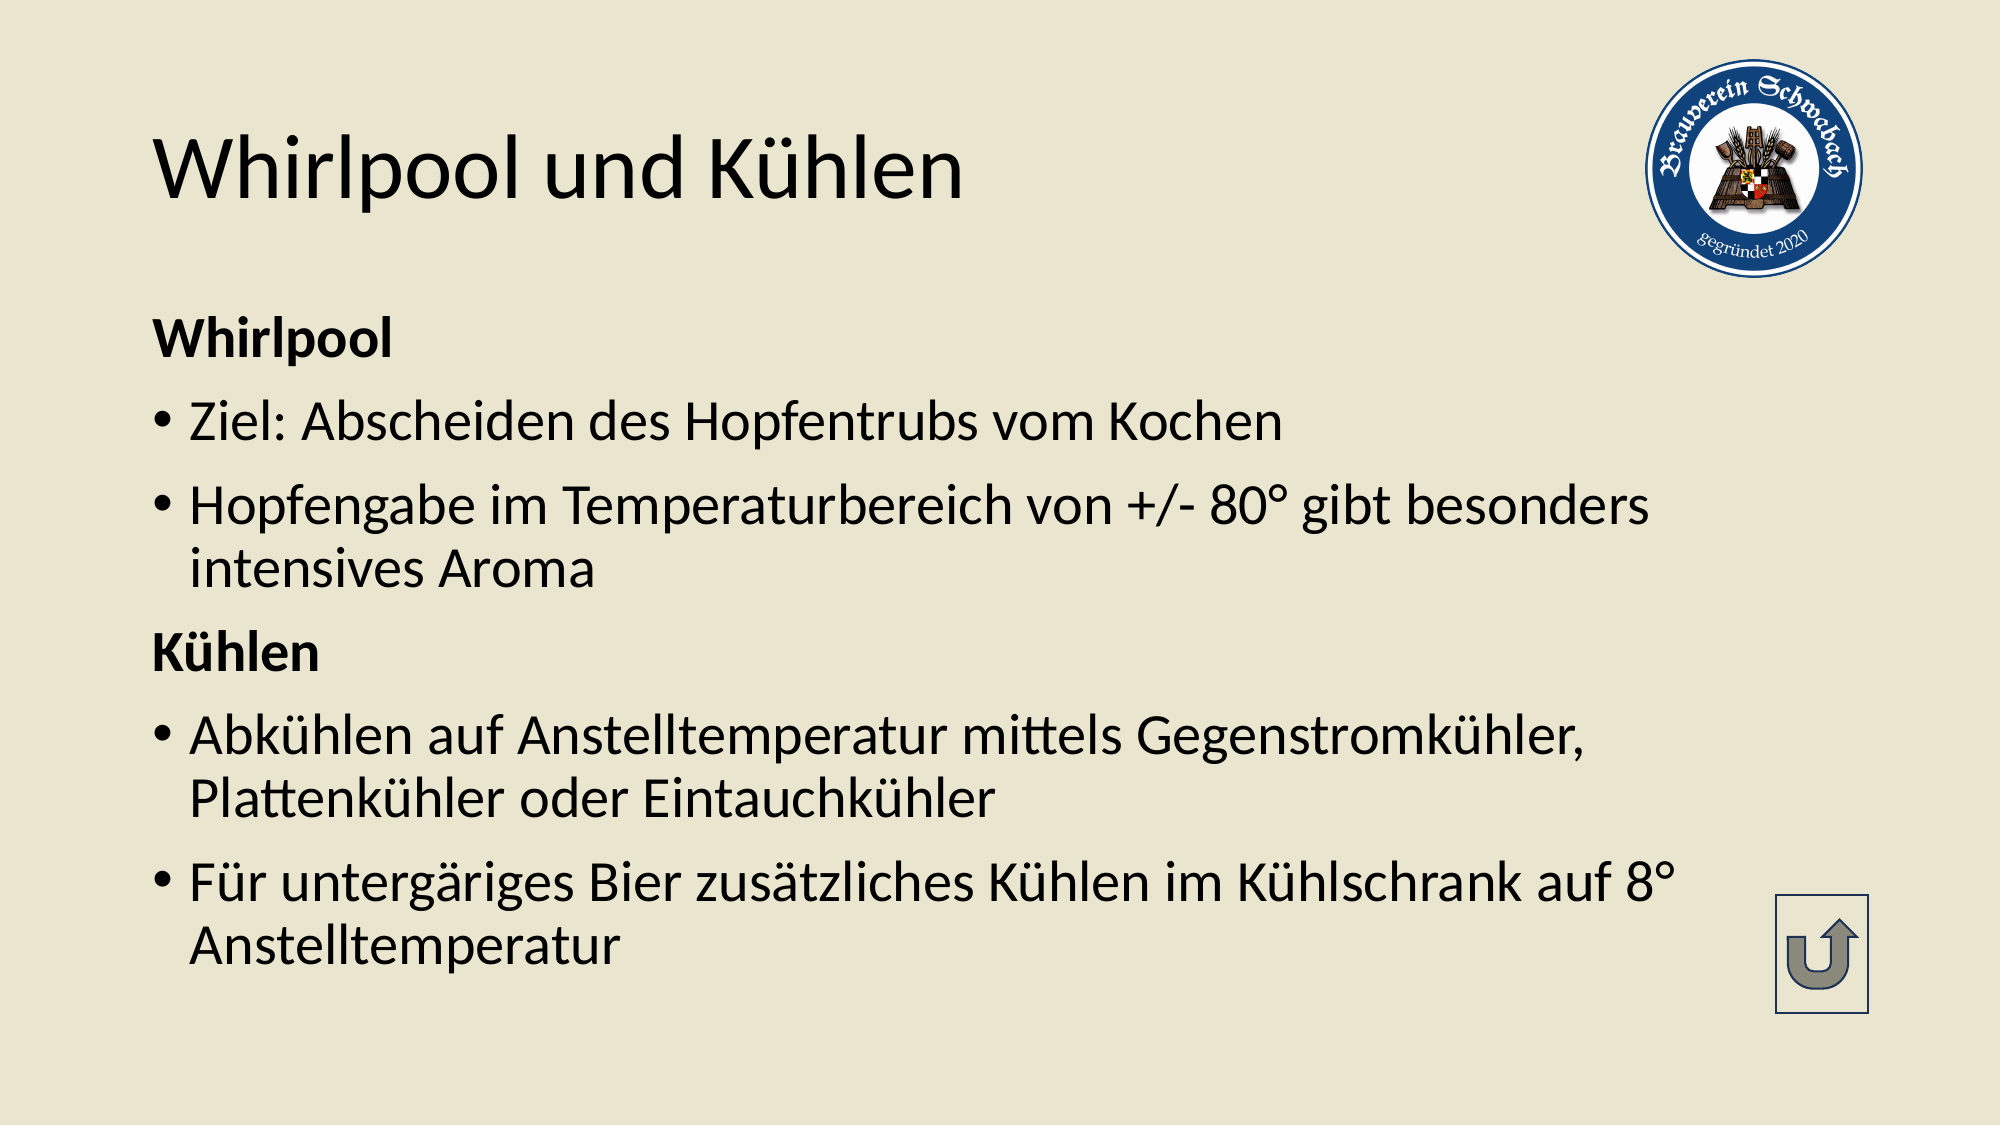

# Whirlpool und Kühlen
Whirlpool
Ziel: Abscheiden des Hopfentrubs vom Kochen
Hopfengabe im Temperaturbereich von +/- 80° gibt besonders intensives Aroma
Kühlen
Abkühlen auf Anstelltemperatur mittels Gegenstromkühler, Plattenkühler oder Eintauchkühler
Für untergäriges Bier zusätzliches Kühlen im Kühlschrank auf 8° Anstelltemperatur